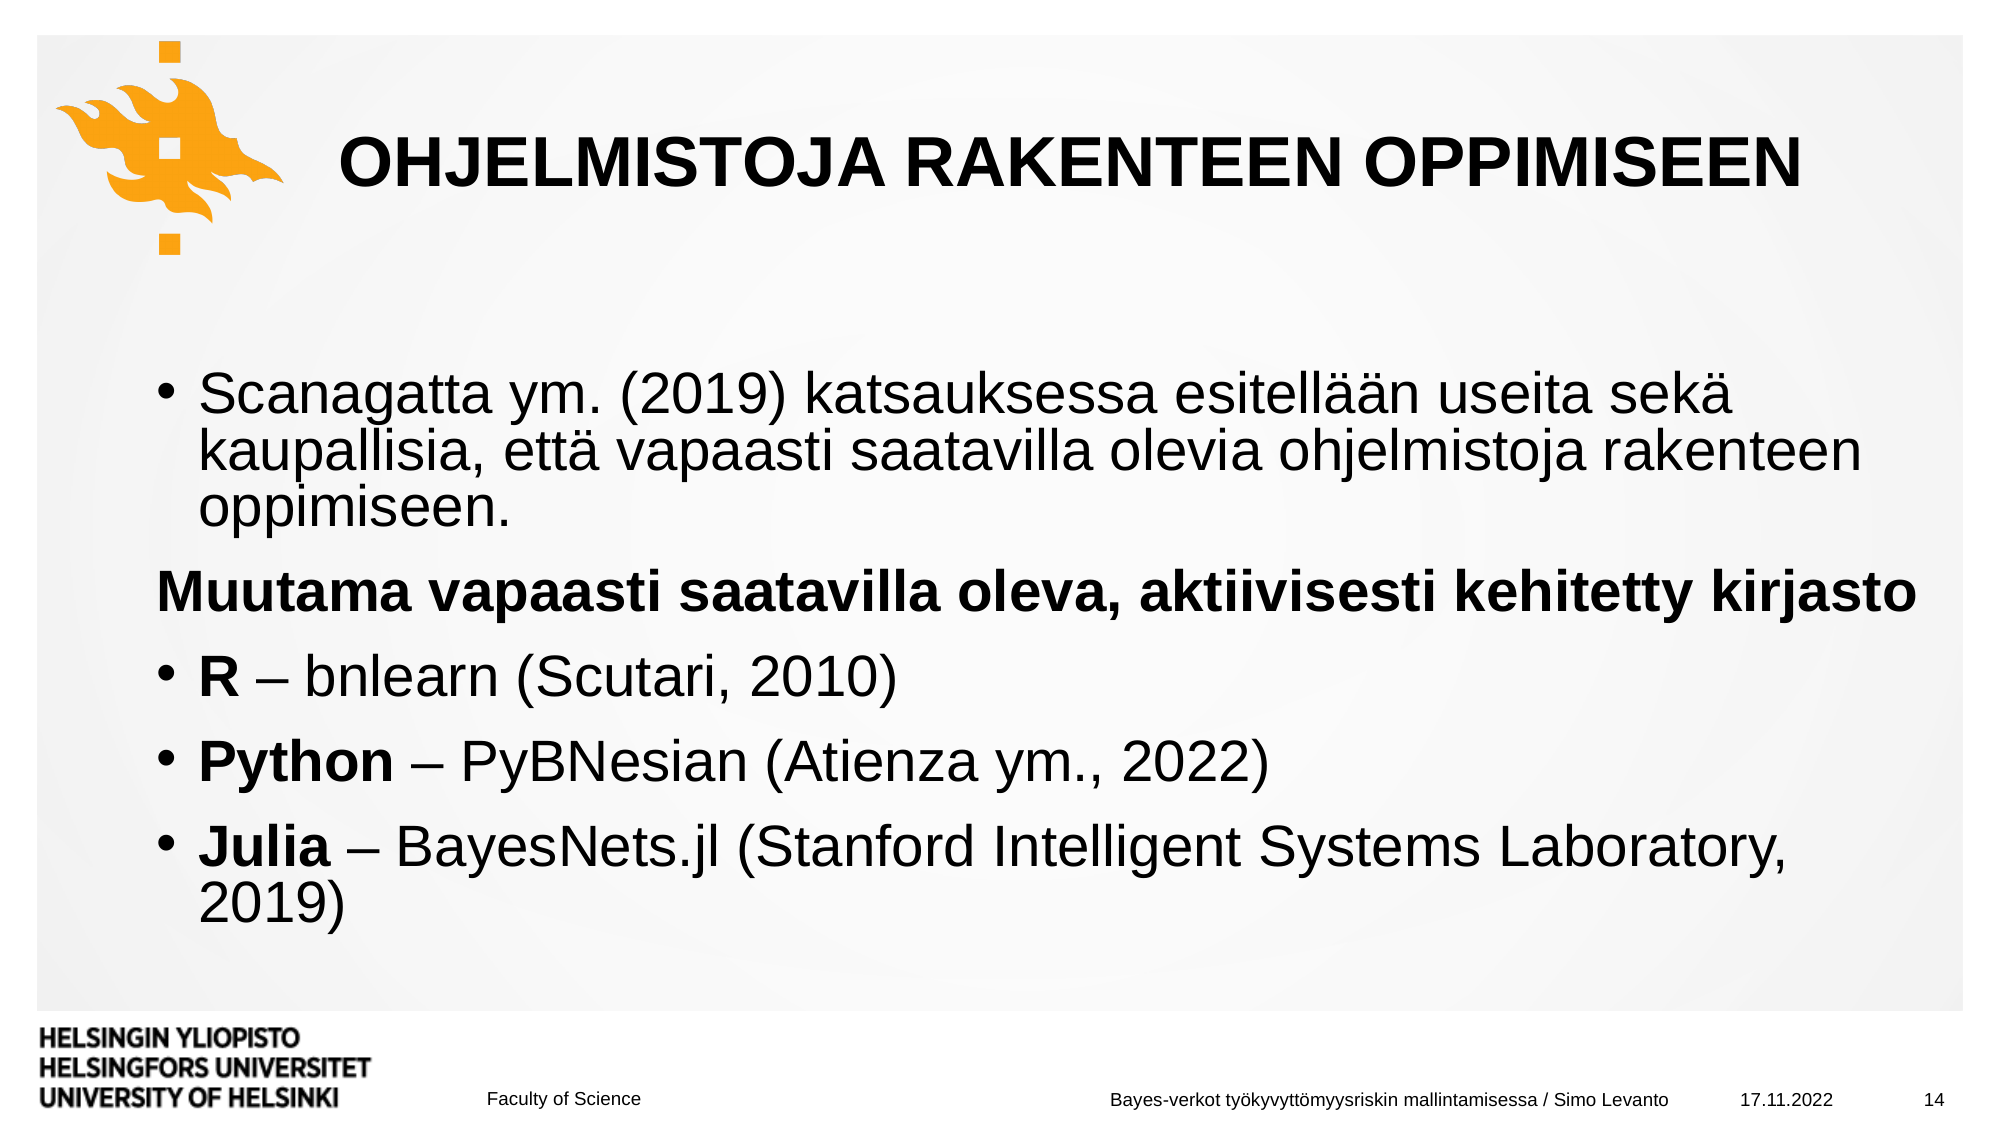

# Ohjelmistoja rakenteen oppimiseen
Scanagatta ym. (2019) katsauksessa esitellään useita sekä kaupallisia, että vapaasti saatavilla olevia ohjelmistoja rakenteen oppimiseen.
Muutama vapaasti saatavilla oleva, aktiivisesti kehitetty kirjasto
R – bnlearn (Scutari, 2010)
Python – PyBNesian (Atienza ym., 2022)
Julia – BayesNets.jl (Stanford Intelligent Systems Laboratory, 2019)

17.11.2022
14
Bayes-verkot työkyvyttömyysriskin mallintamisessa / Simo Levanto